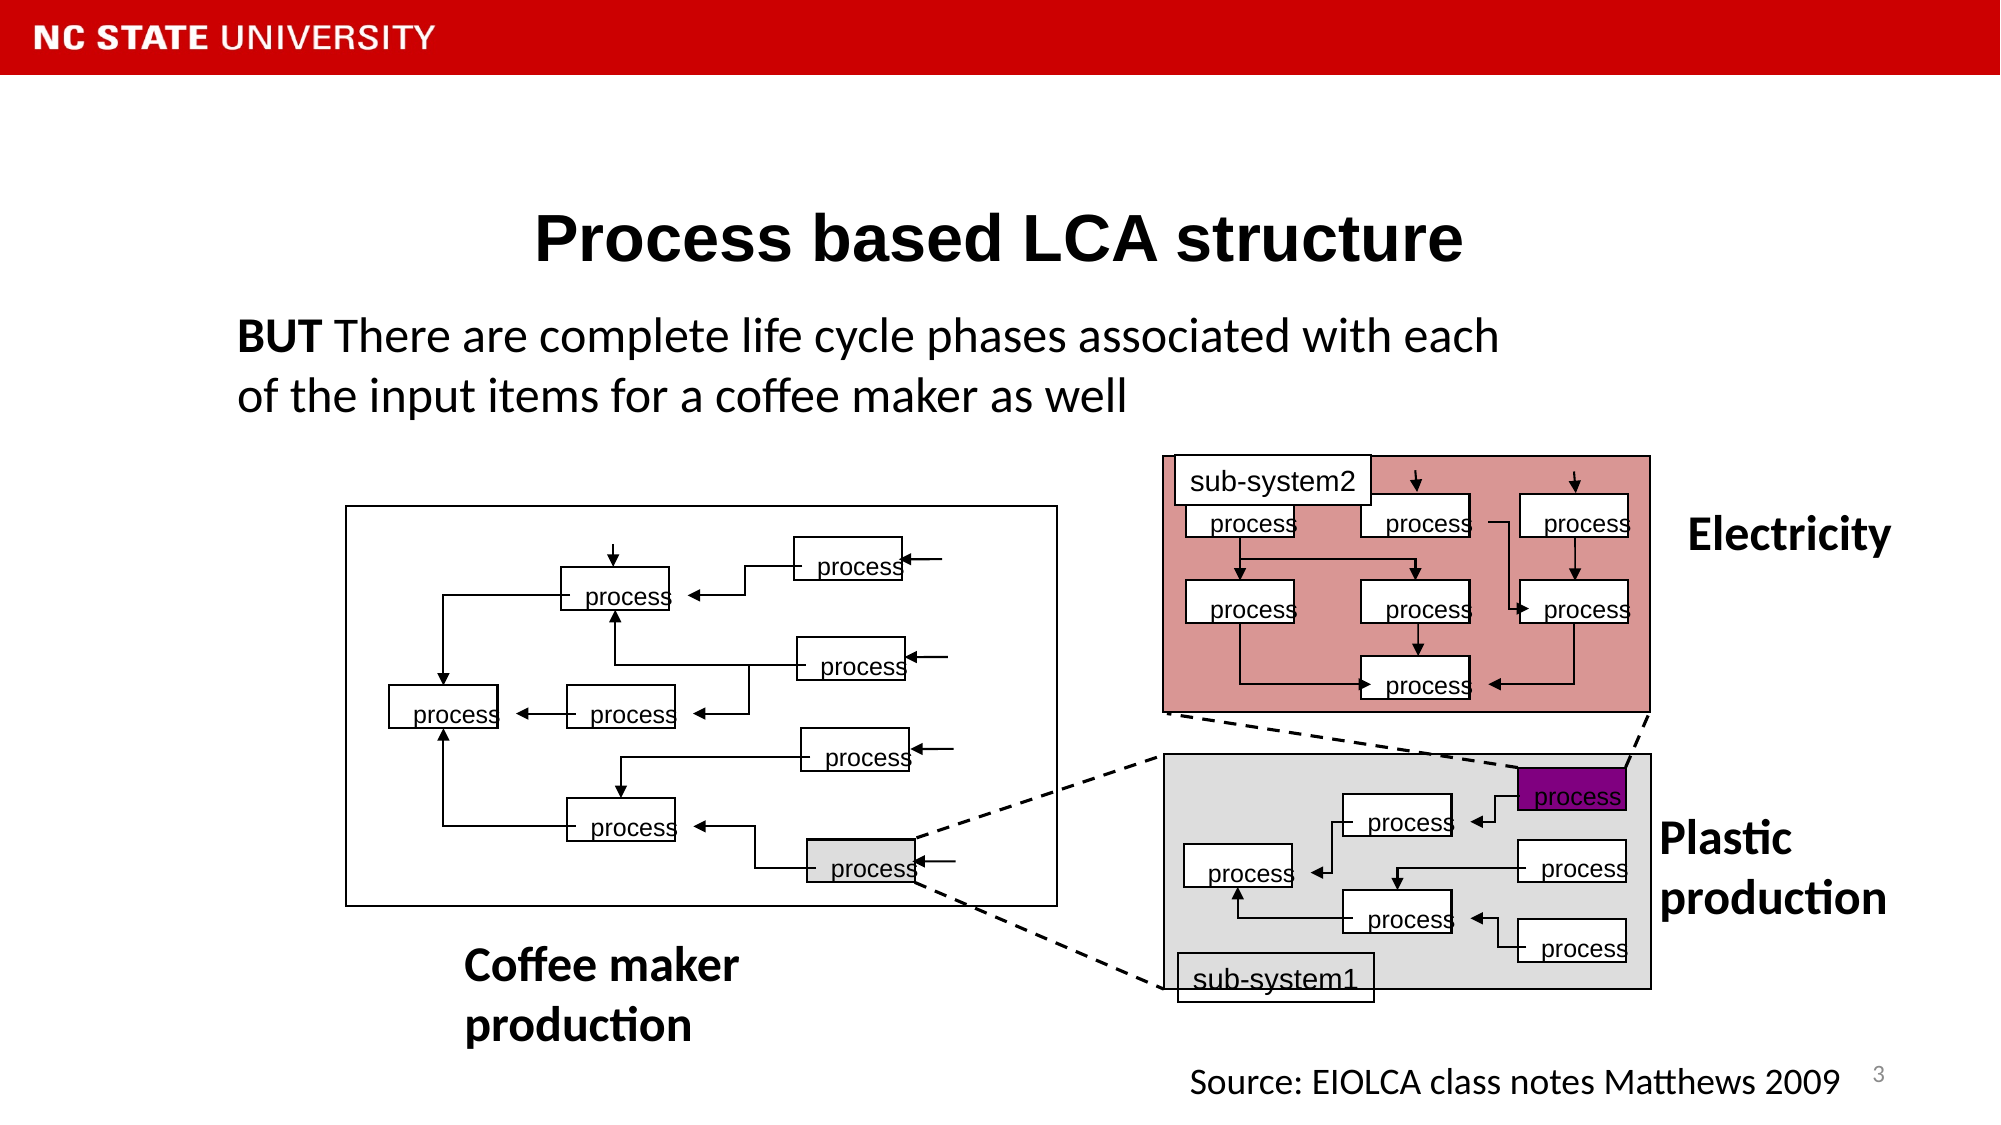

# Process based LCA structure
BUT There are complete life cycle phases associated with each of the input items for a coffee maker as well
sub-system2

process

process

process

process

process

process

process

process

process

process

process

process

process

process

process

process

process

process
process

process

process
sub-system1
Electricity
Plastic
production
Coffee maker production
3
Source: EIOLCA class notes Matthews 2009